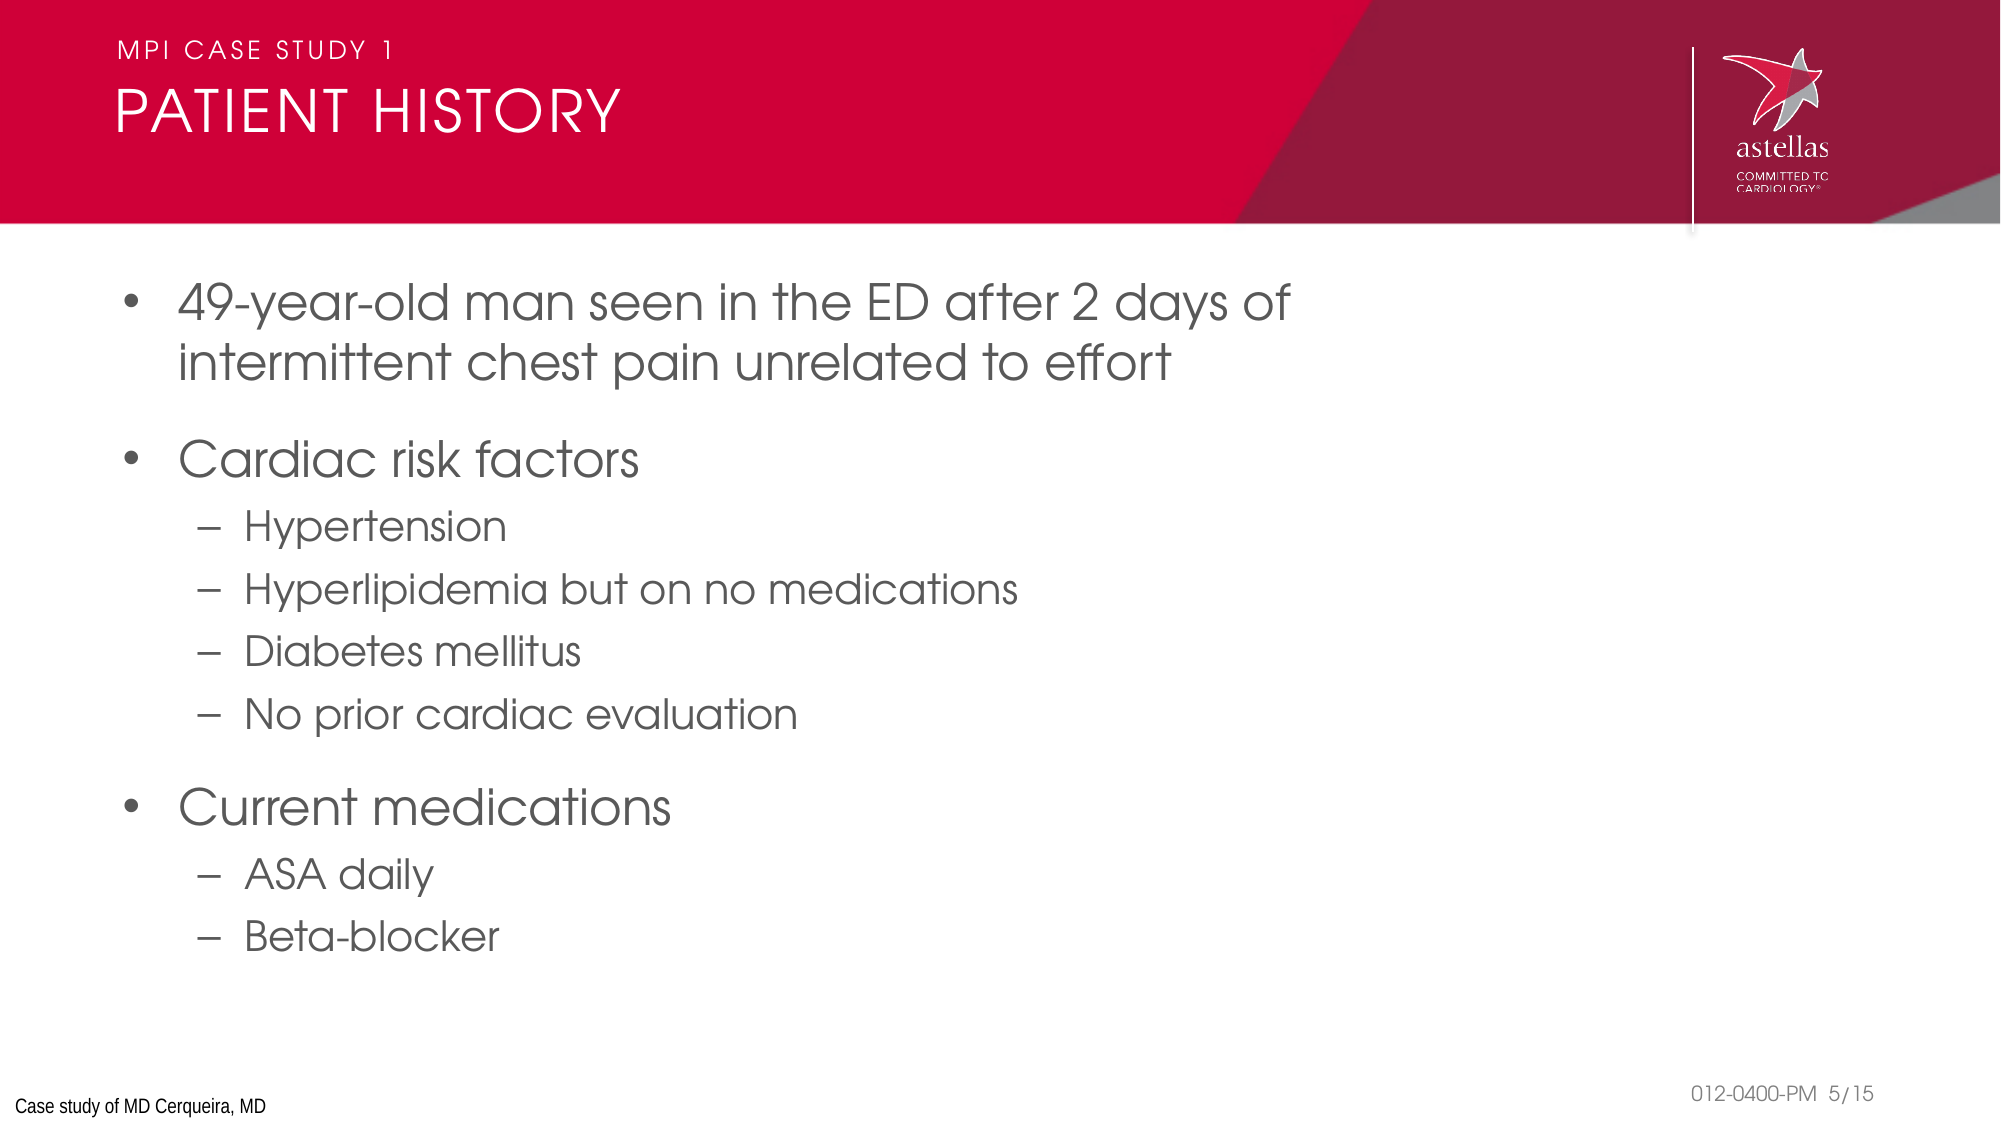

MPI case study 1
# Patient history
49-year-old man seen in the ED after 2 days of intermittent chest pain unrelated to effort
Cardiac risk factors
Hypertension
Hyperlipidemia but on no medications
Diabetes mellitus
No prior cardiac evaluation
Current medications
ASA daily
Beta-blocker

Case study of MD Cerqueira, MD